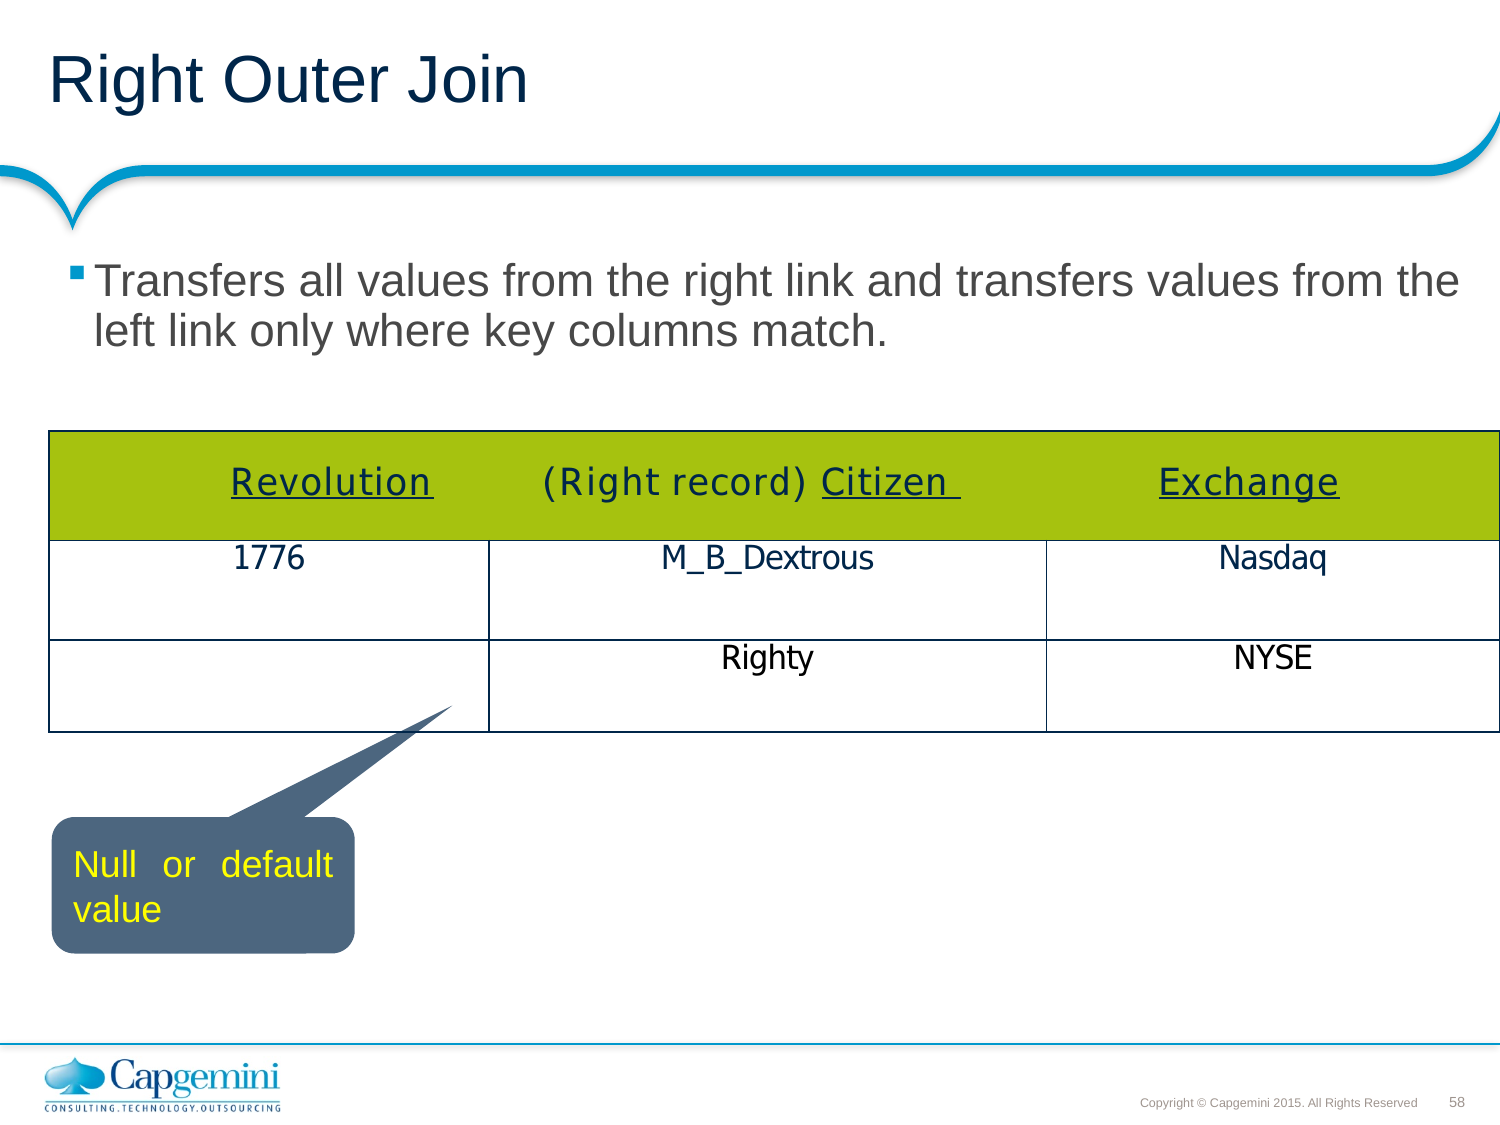

# Right Outer Join
Transfers all values from the right link and transfers values from the left link only where key columns match.

| Revolution (Right record) Citizen Exchange |  |  |
| --- | --- | --- |
| 1776 | M\_B\_Dextrous | Nasdaq |
|  | Righty | NYSE |
Null or default value